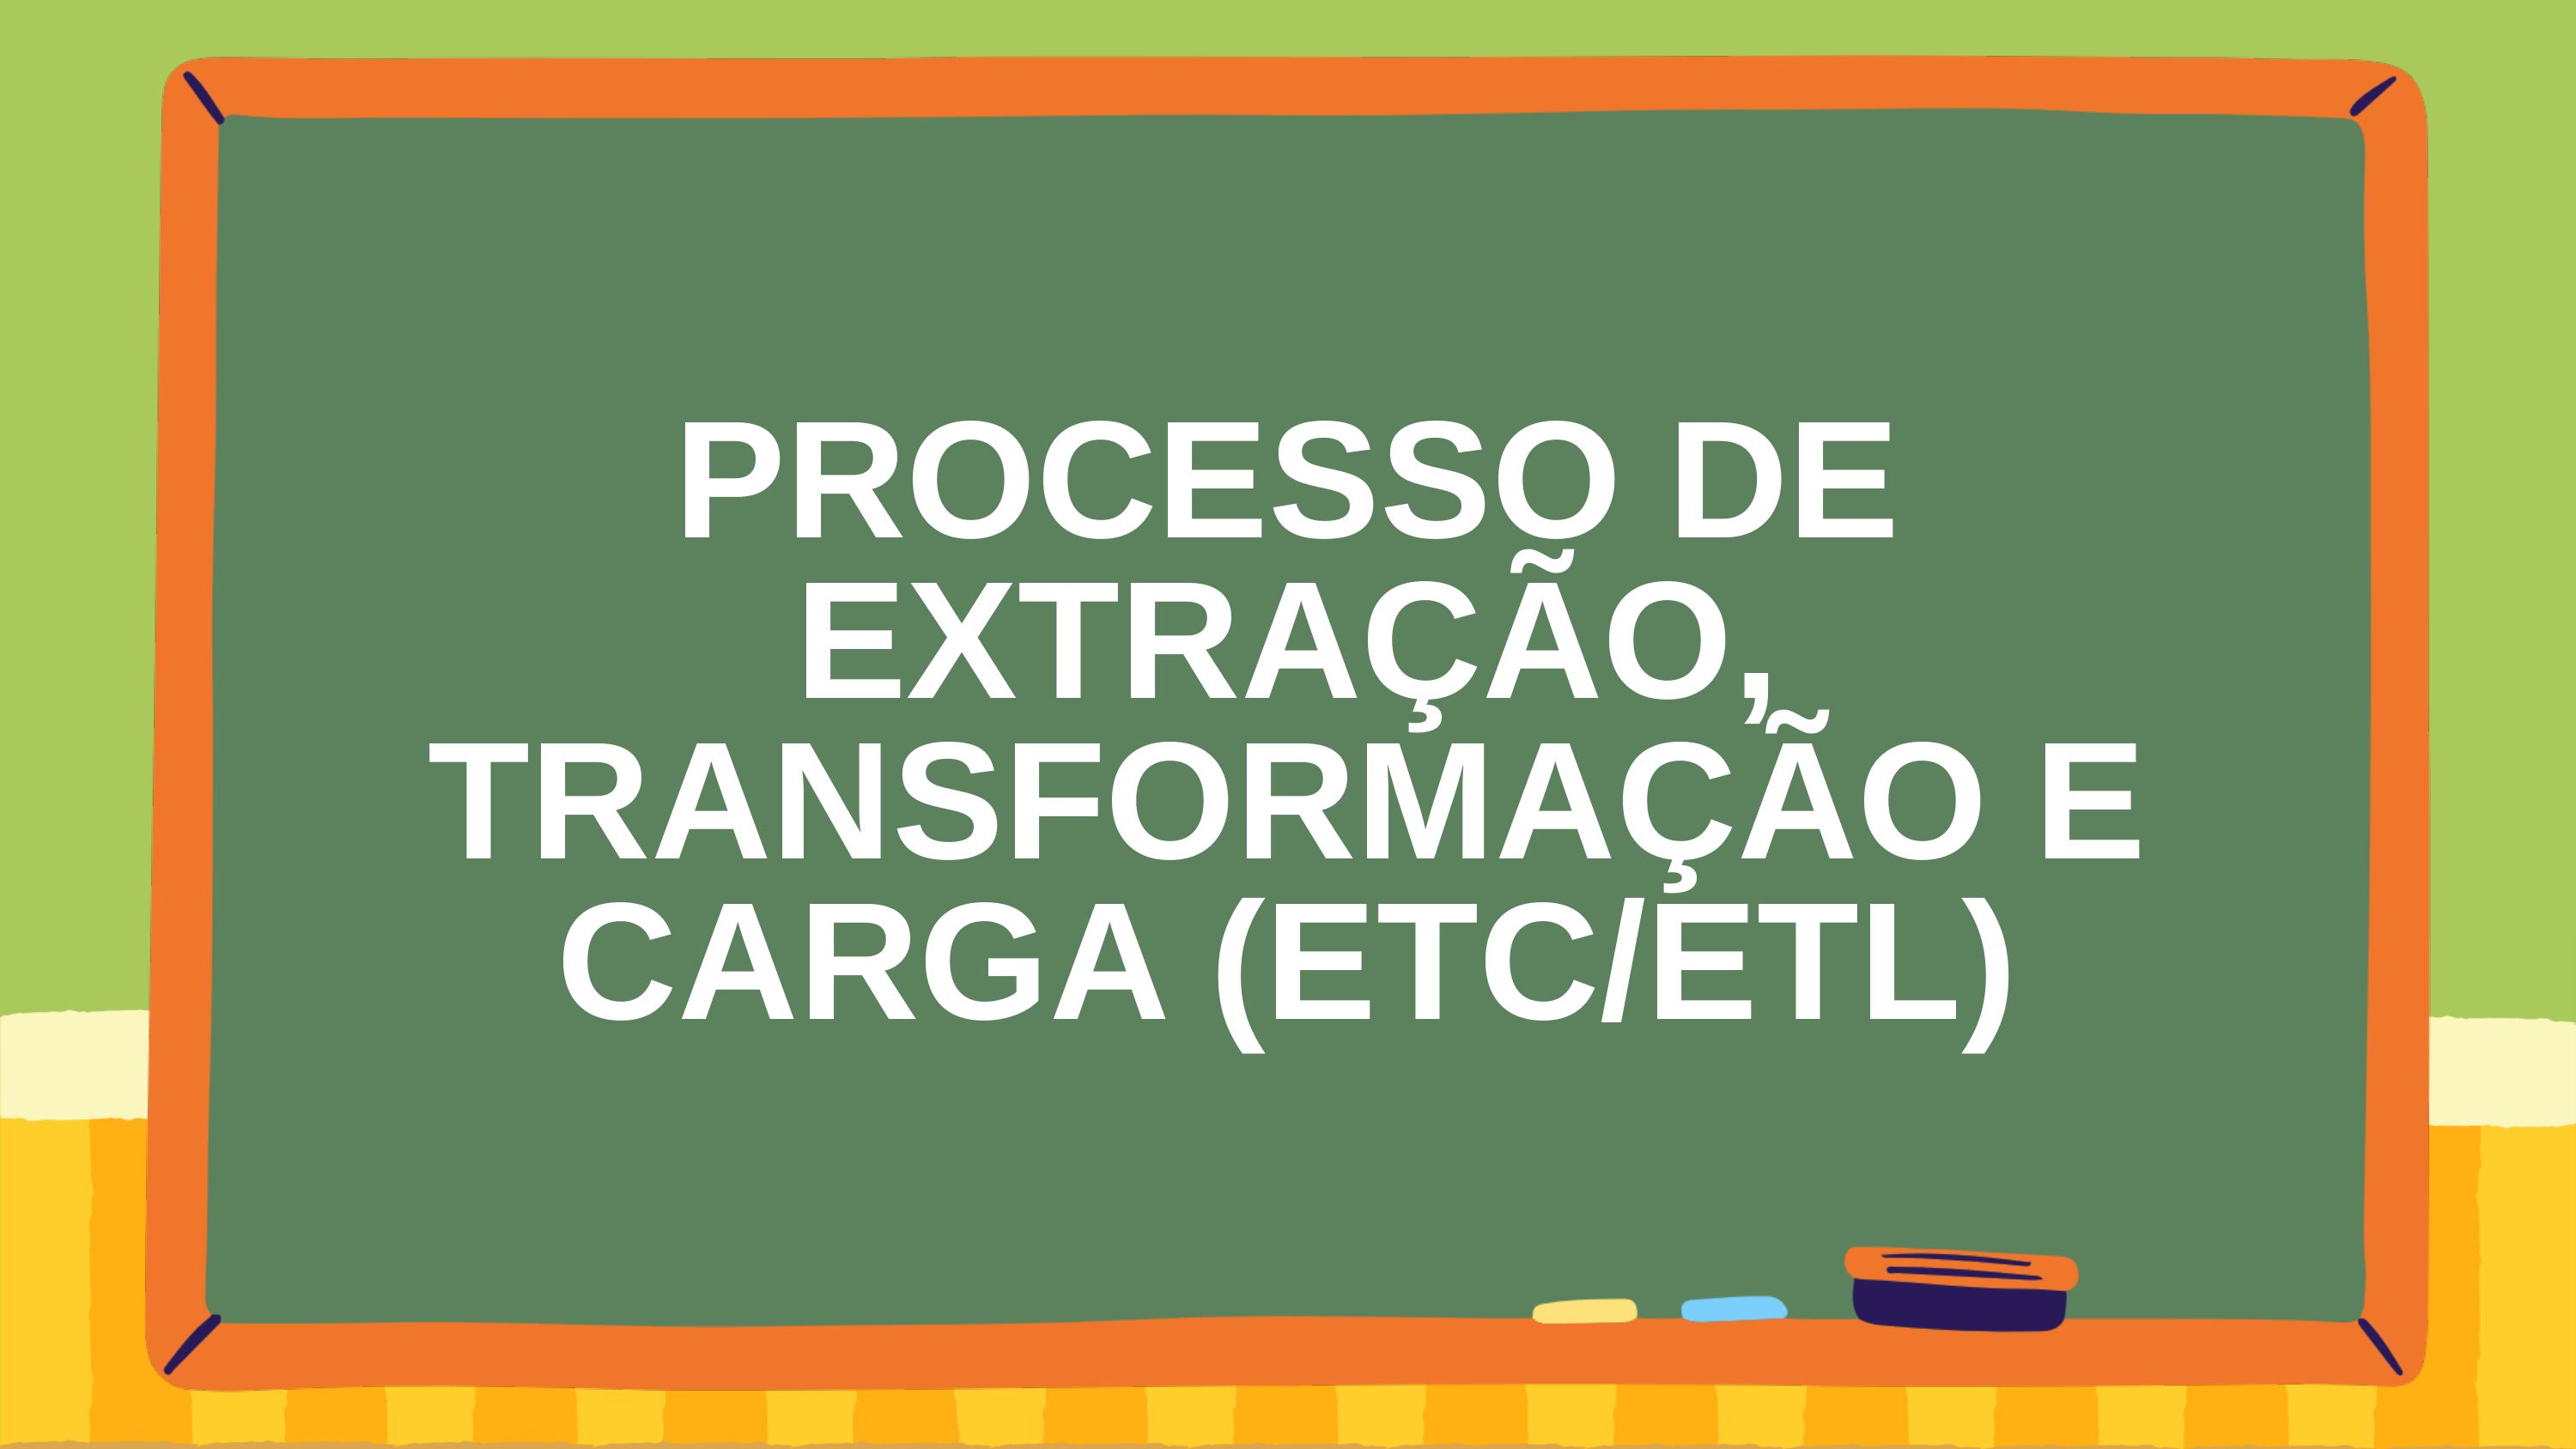

PROCESSO DE EXTRAÇÃO, TRANSFORMAÇÃO E CARGA (ETC/ETL)